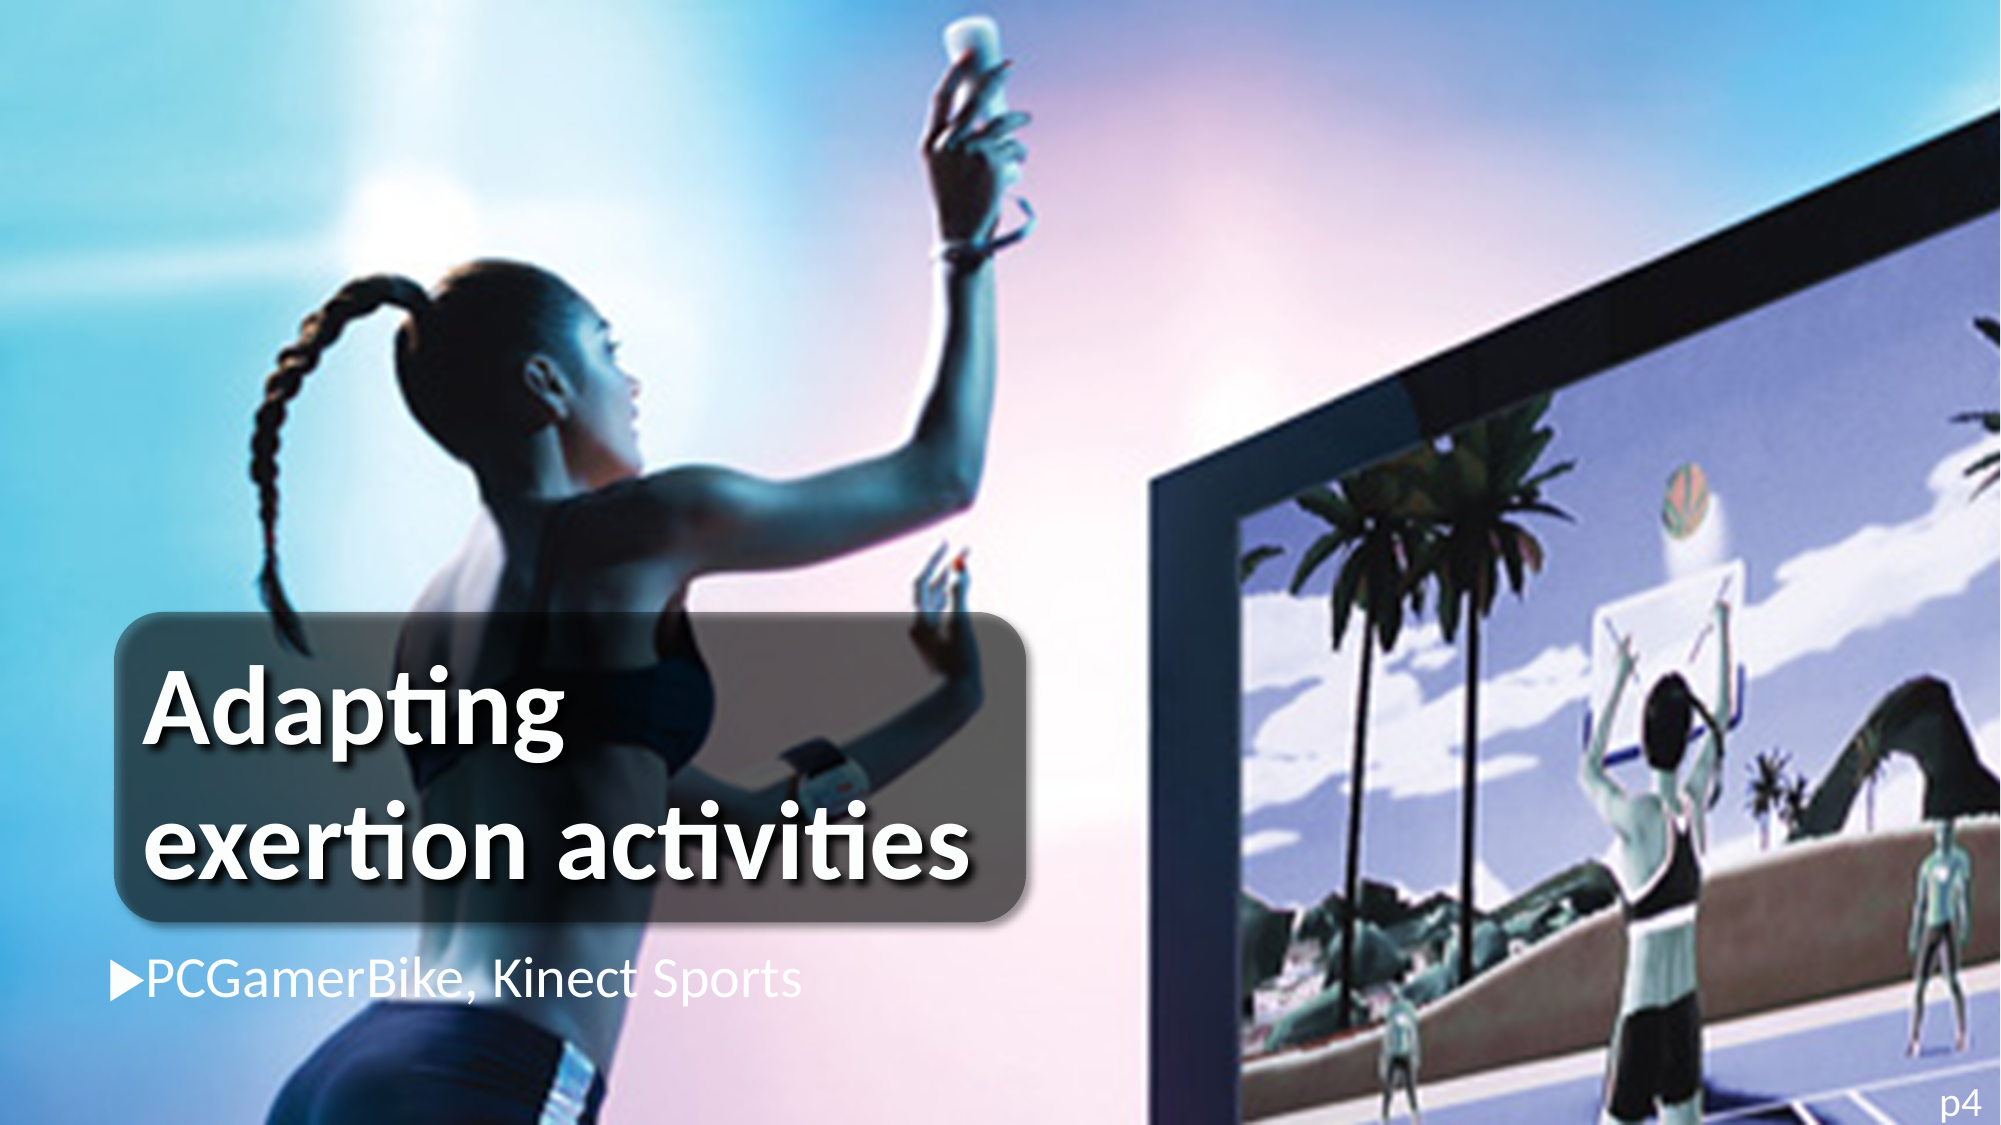

Adapting
exertion activities
▶PCGamerBike, Kinect Sports
p4